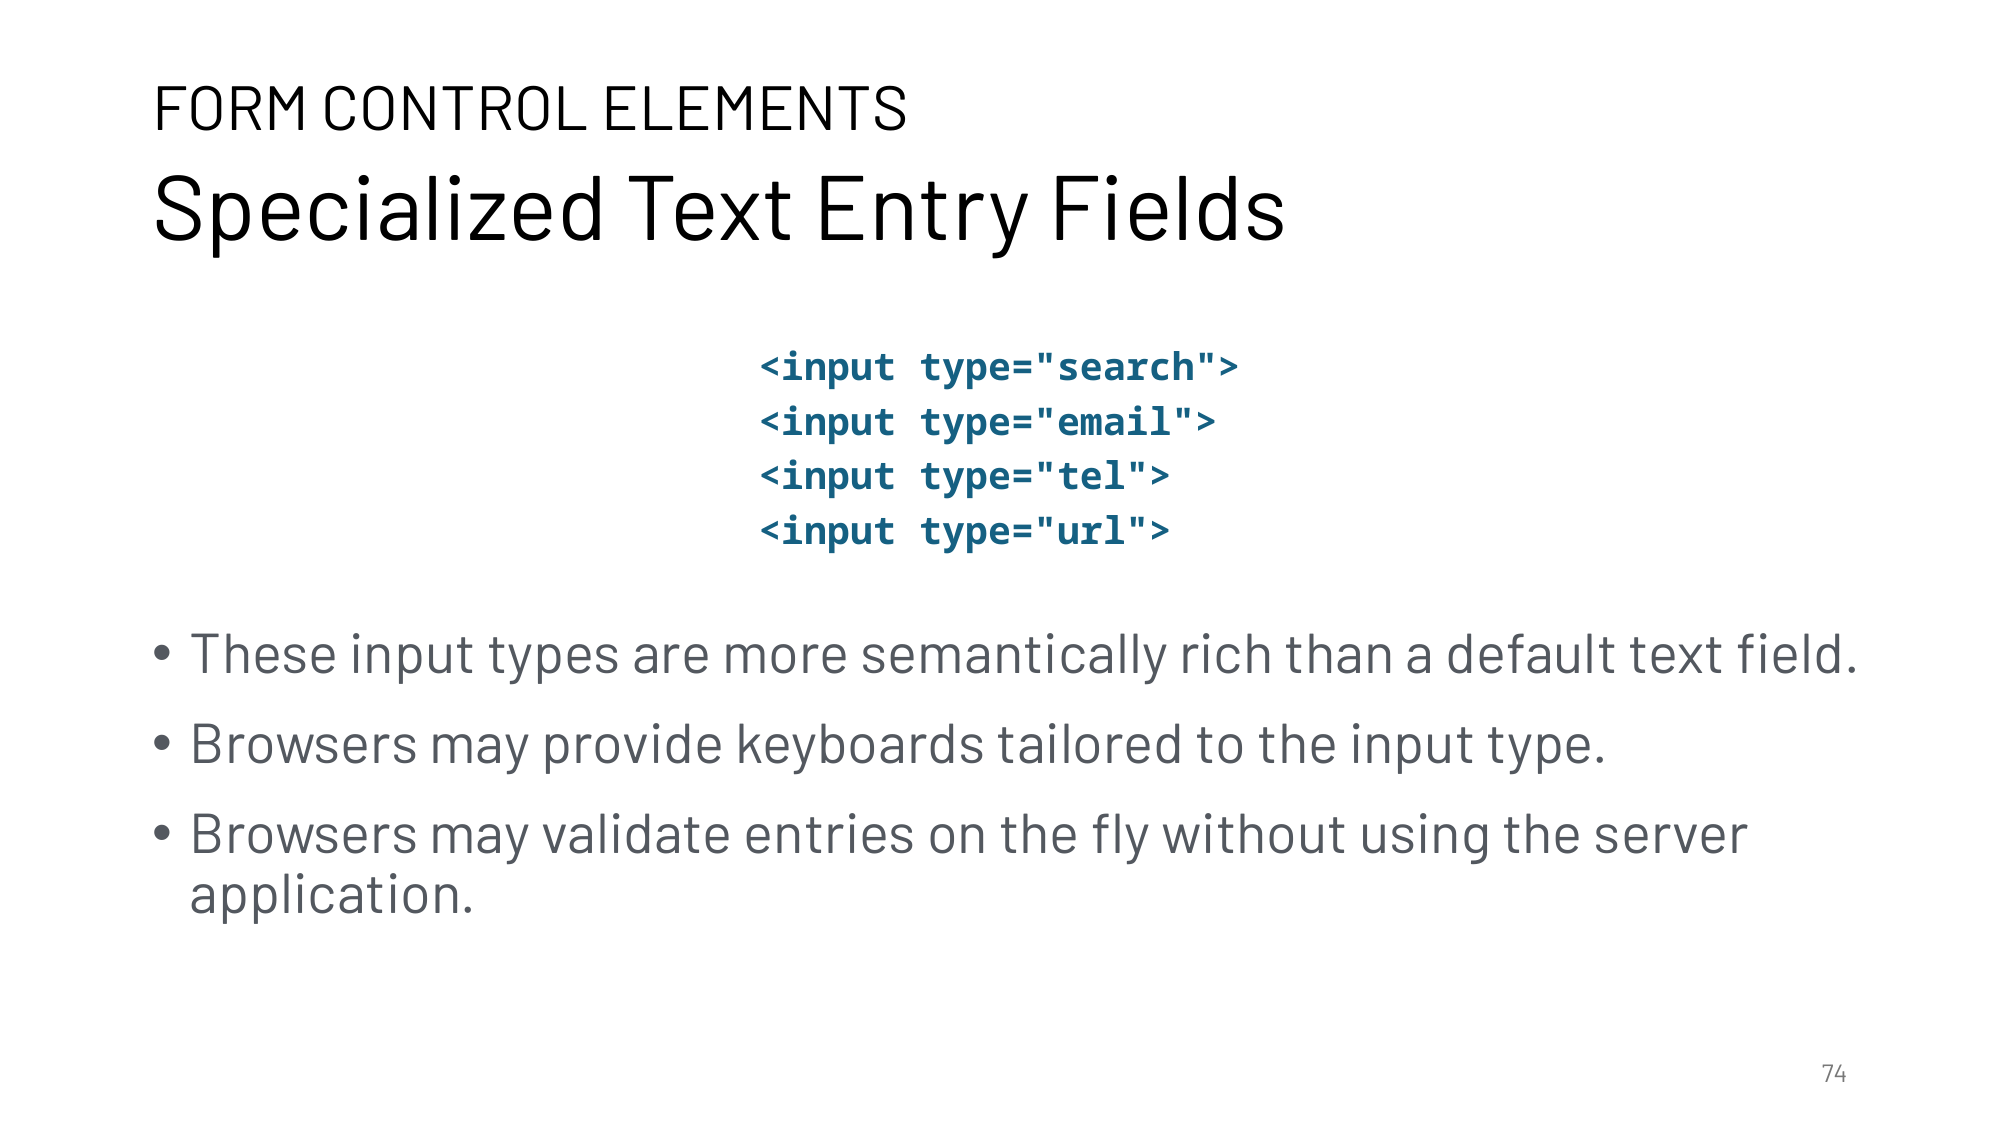

# FORM CONTROL ELEMENTS
Specialized Text Entry Fields
<input type="search">
<input type="email">
<input type="tel">
<input type="url">
These input types are more semantically rich than a default text field.
Browsers may provide keyboards tailored to the input type.
Browsers may validate entries on the fly without using the server application.
74